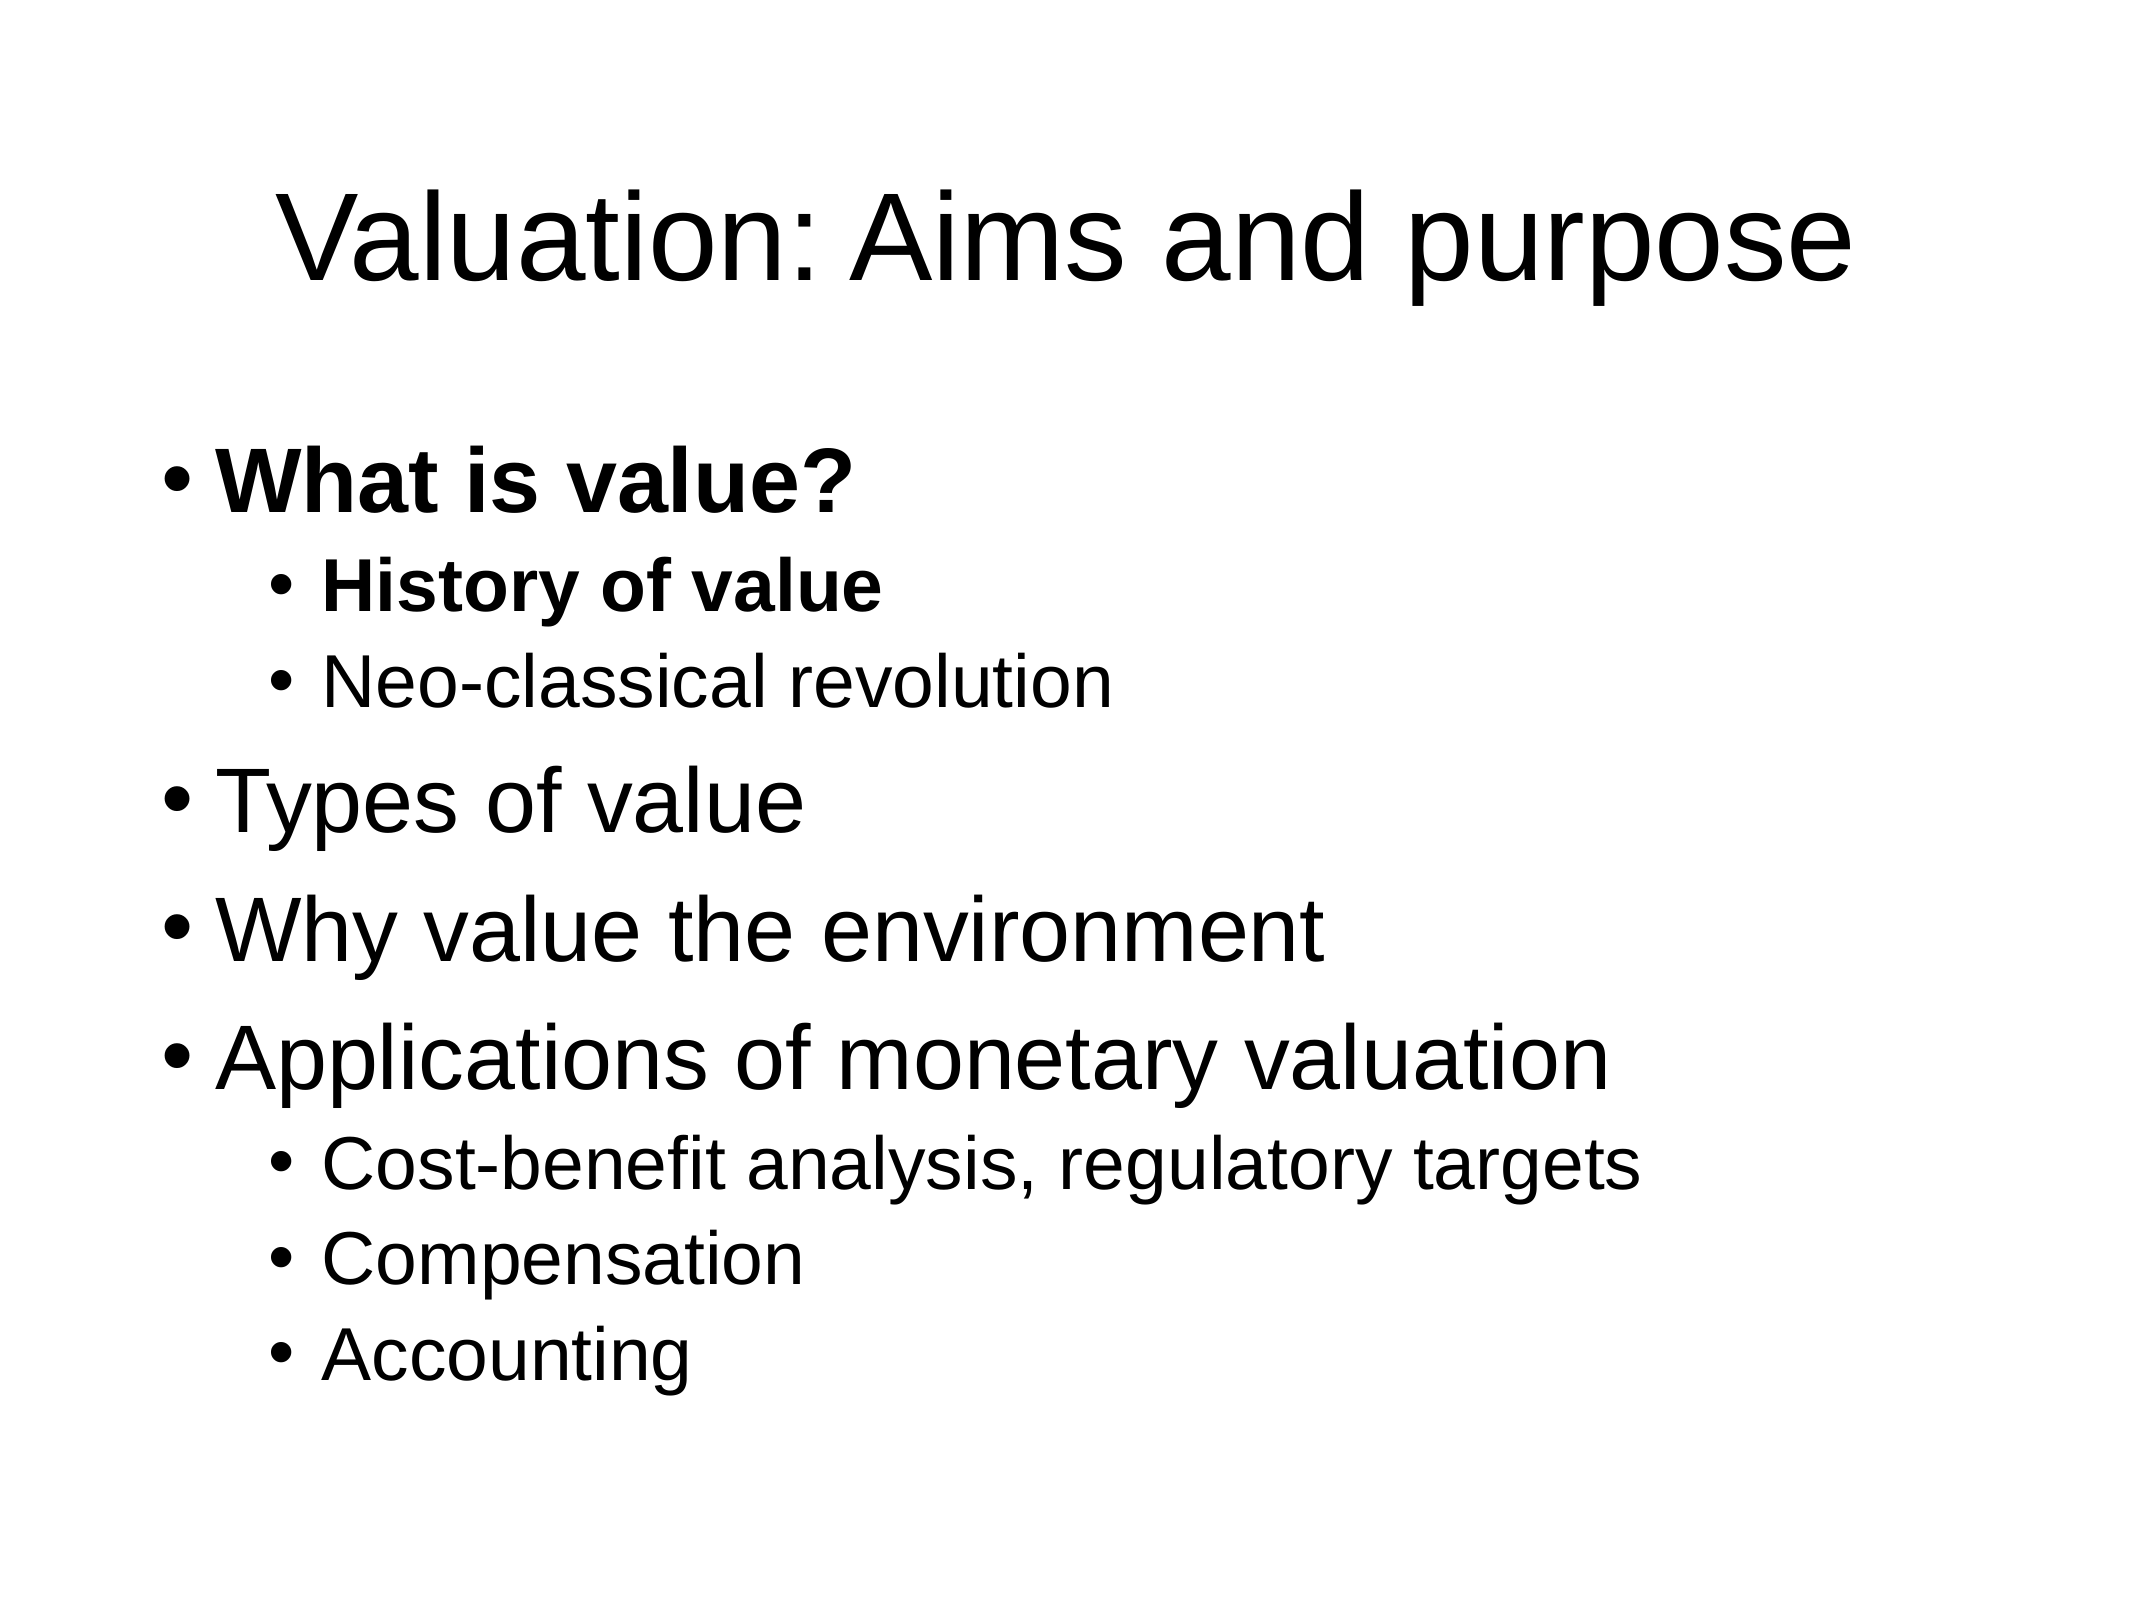

# Valuation: Aims and purpose
What is value?
History of value
Neo-classical revolution
Types of value
Why value the environment
Applications of monetary valuation
Cost-benefit analysis, regulatory targets
Compensation
Accounting